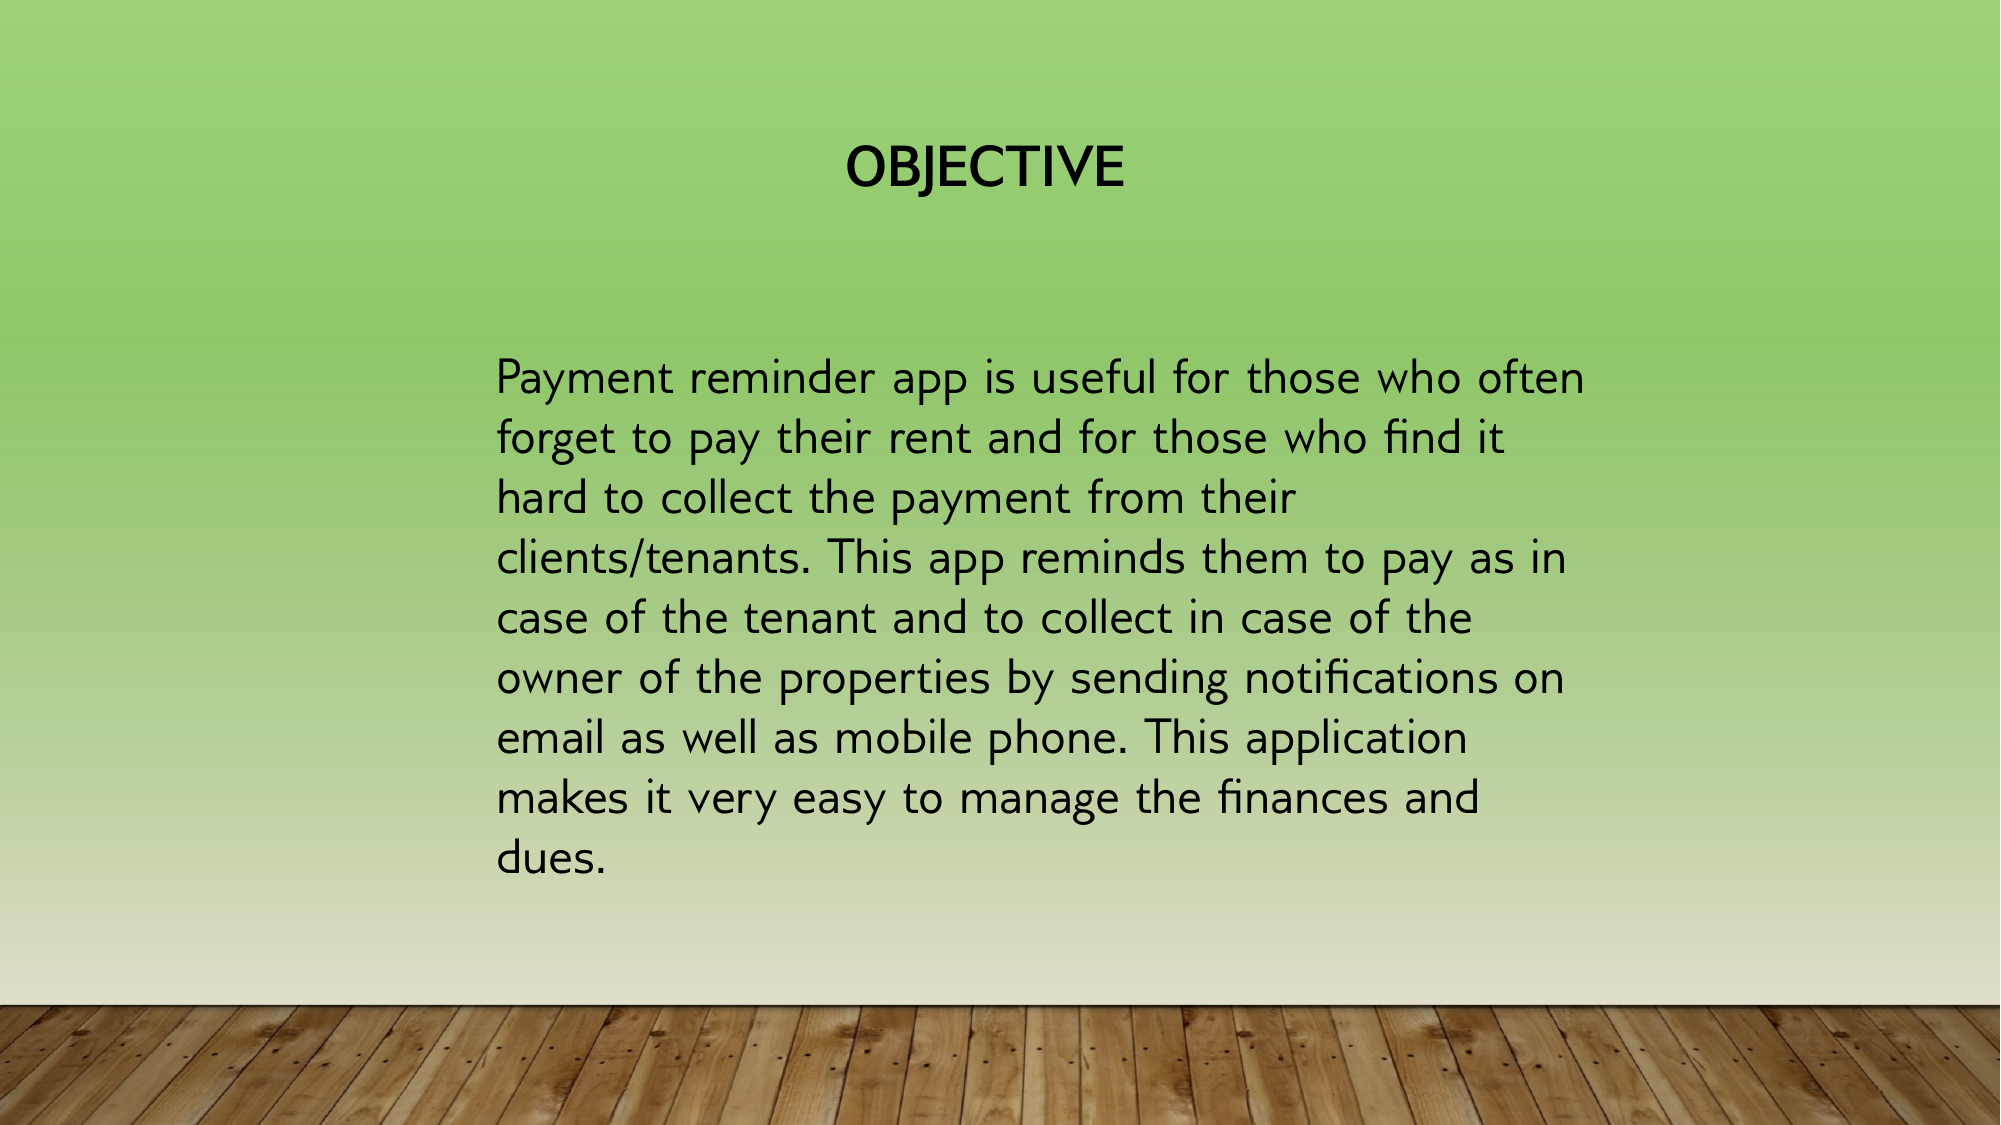

OBJECTIVE
Payment reminder app is useful for those who often forget to pay their rent and for those who find it hard to collect the payment from their clients/tenants. This app reminds them to pay as in case of the tenant and to collect in case of the owner of the properties by sending notifications on email as well as mobile phone. This application makes it very easy to manage the finances and dues.